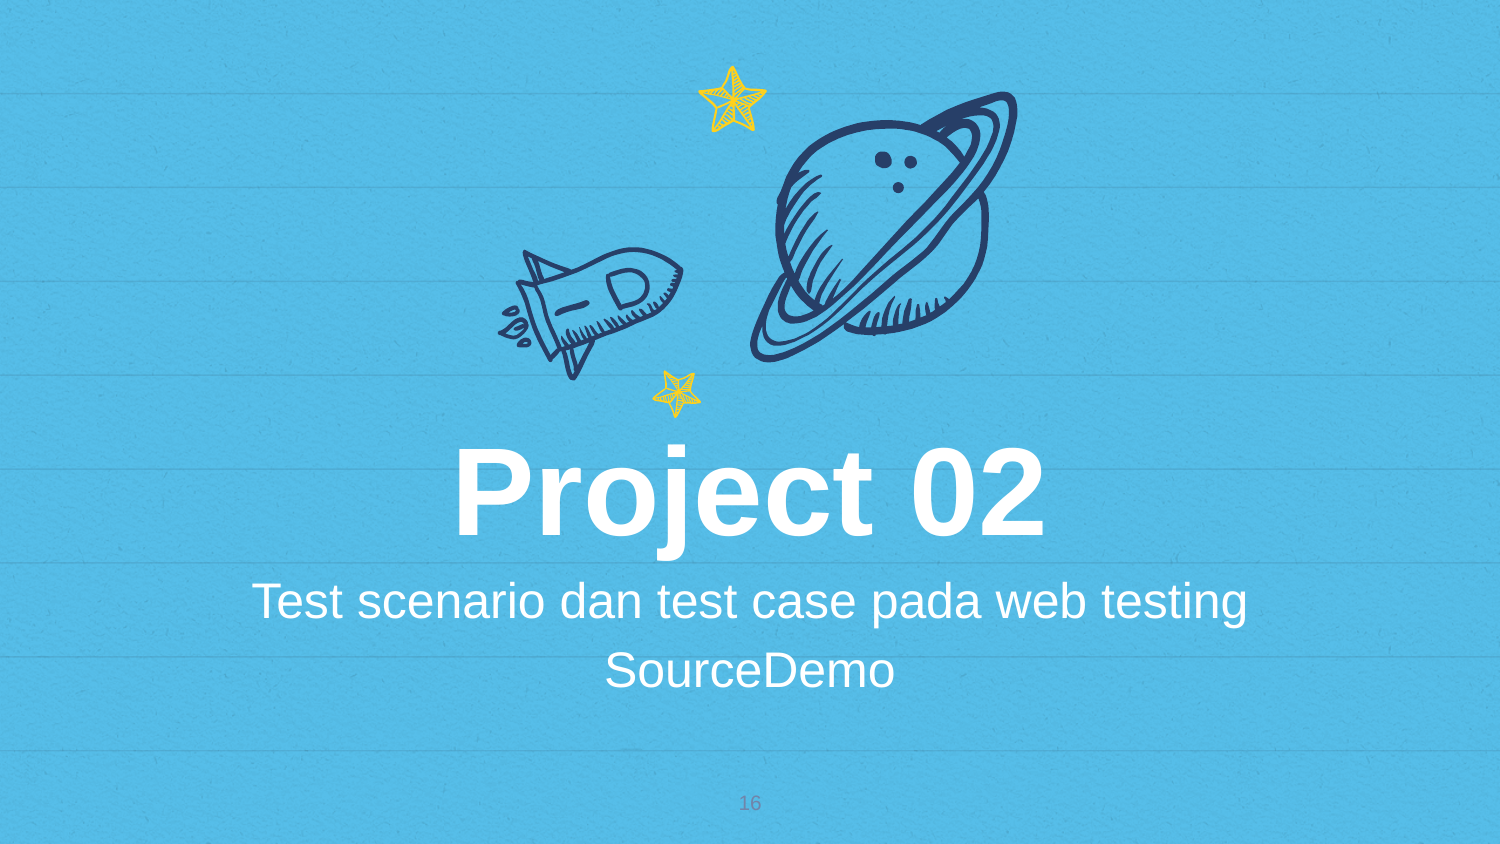

Project 02
Test scenario dan test case pada web testing SourceDemo
16